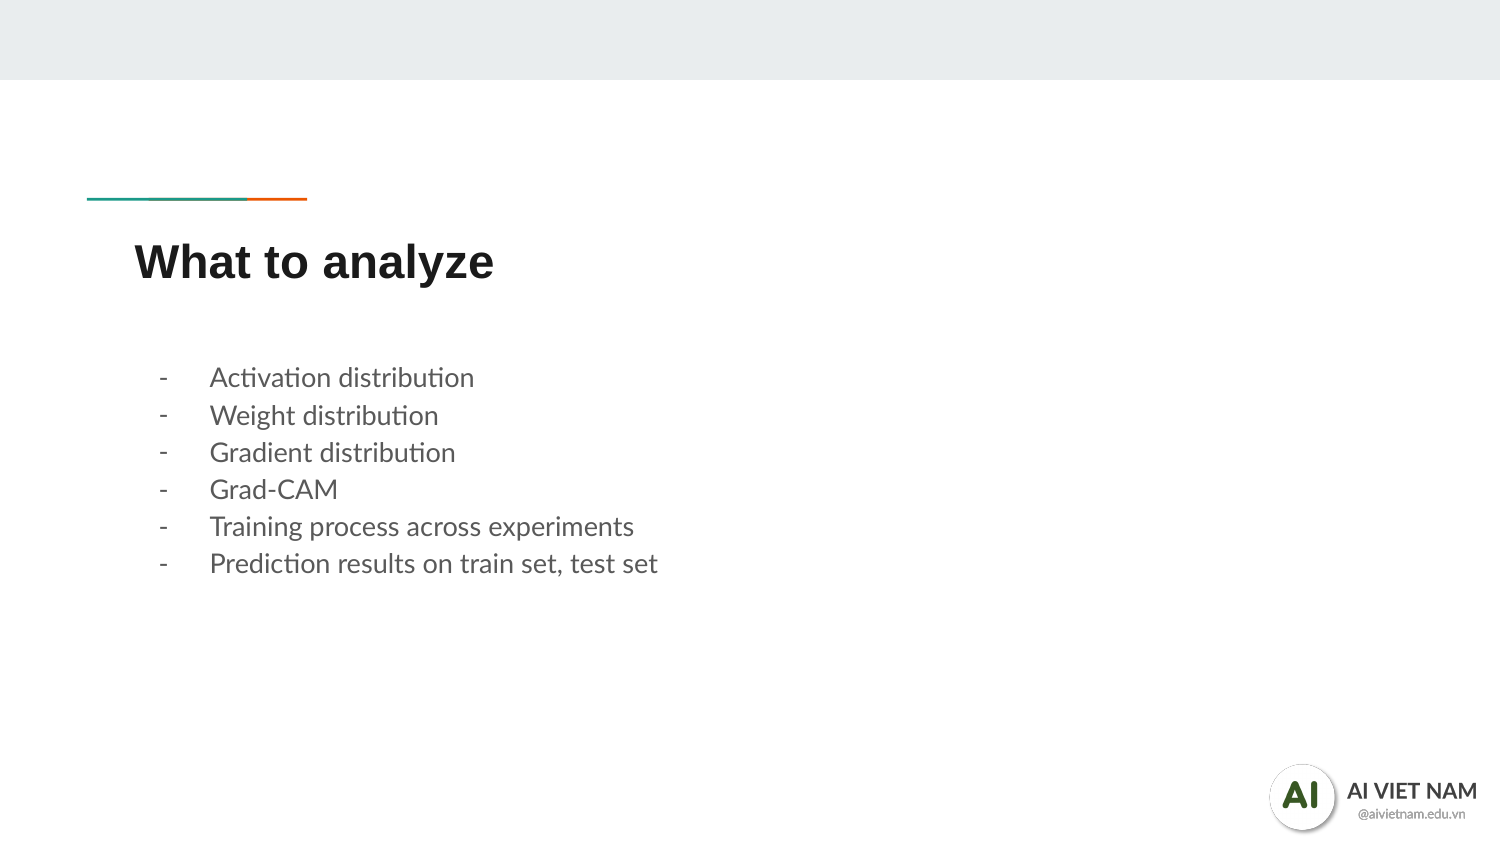

# What to analyze
Activation distribution
Weight distribution
Gradient distribution
Grad-CAM
Training process across experiments
Prediction results on train set, test set